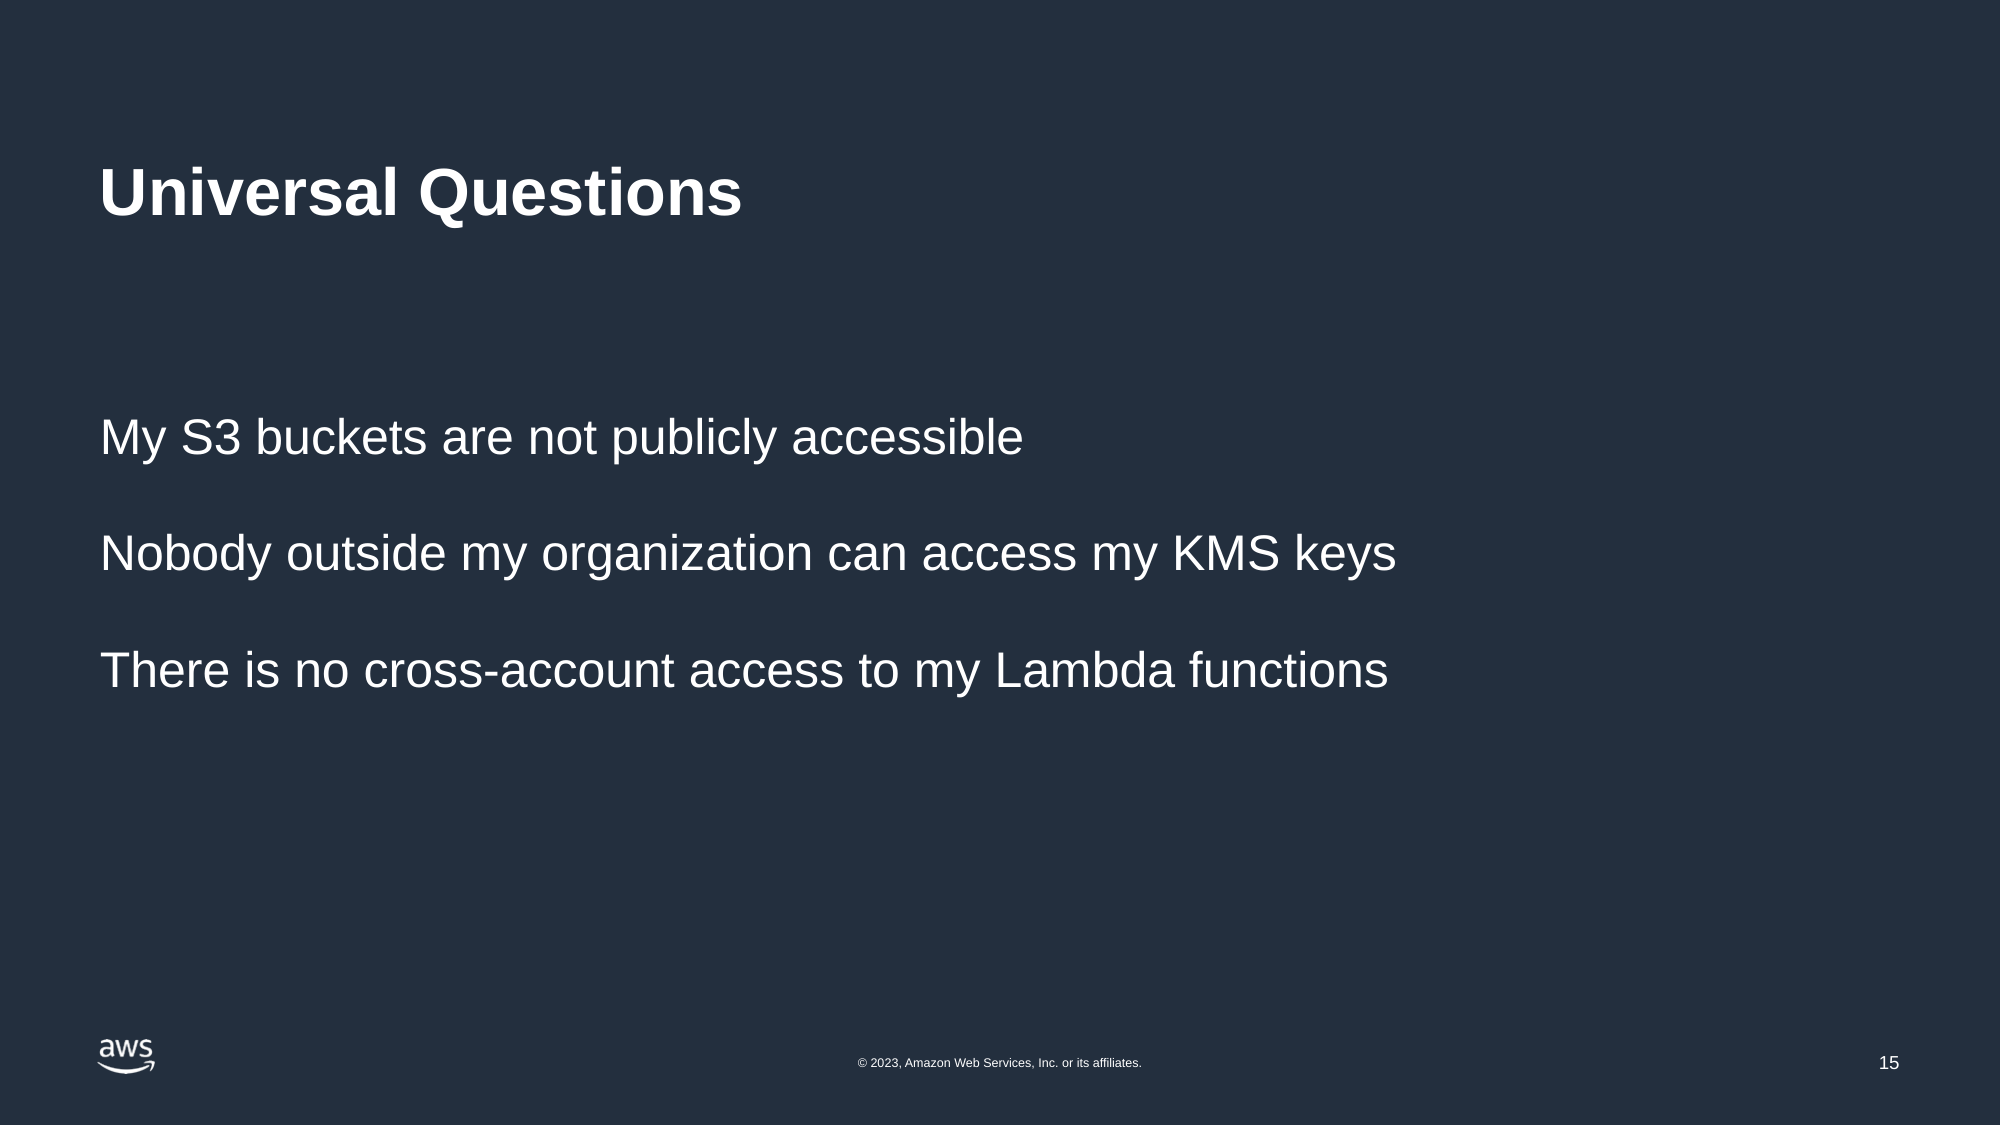

# Universal Questions

My S3 buckets are not publicly accessible
Nobody outside my organization can access my KMS keys
There is no cross-account access to my Lambda functions
15